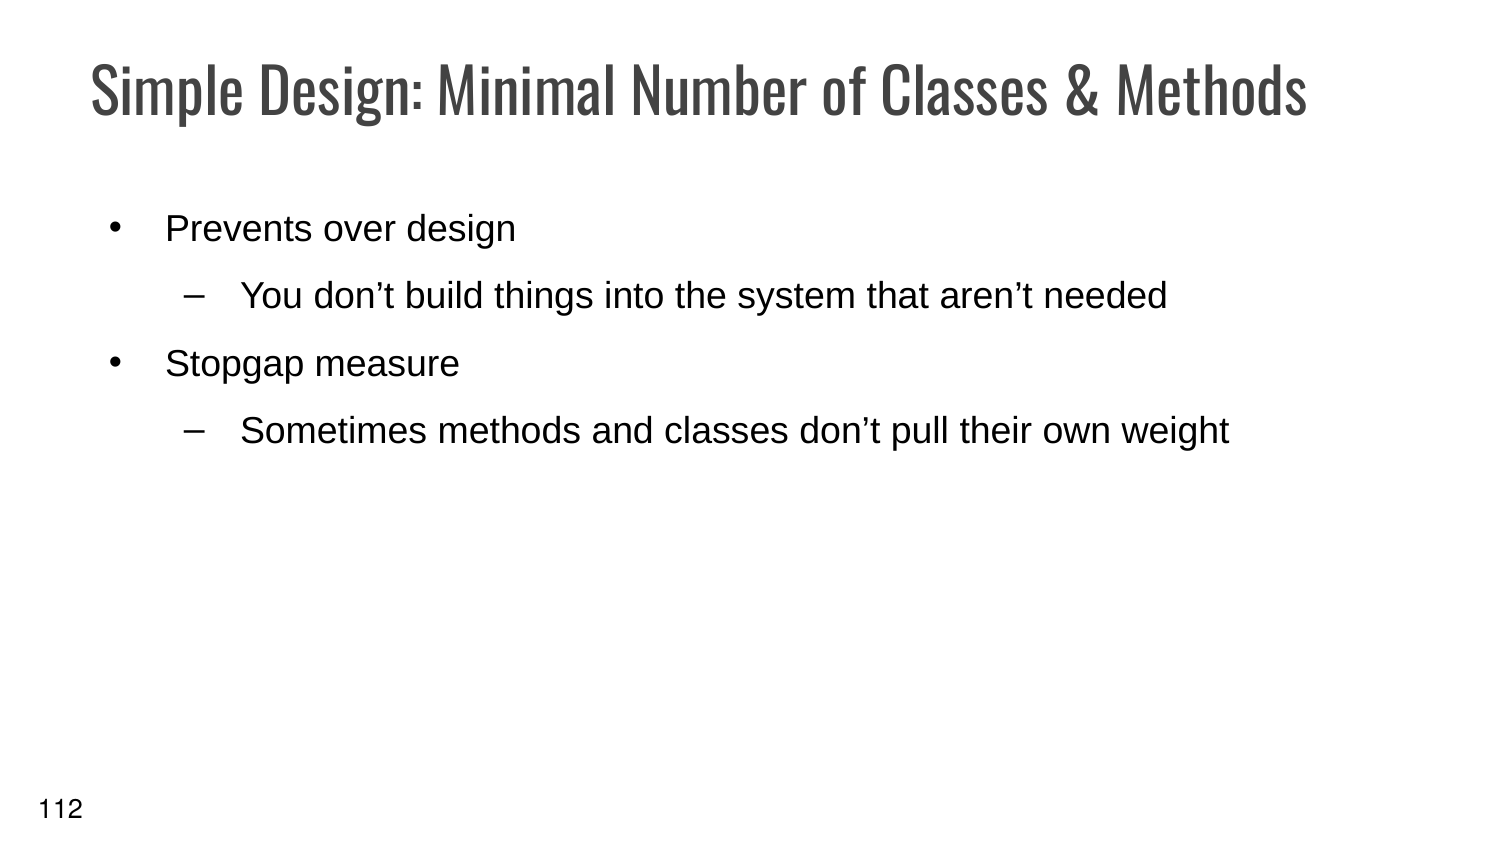

# Simple Design: Minimal Number of Classes & Methods
Prevents over design
You don’t build things into the system that aren’t needed
Stopgap measure
Sometimes methods and classes don’t pull their own weight
112